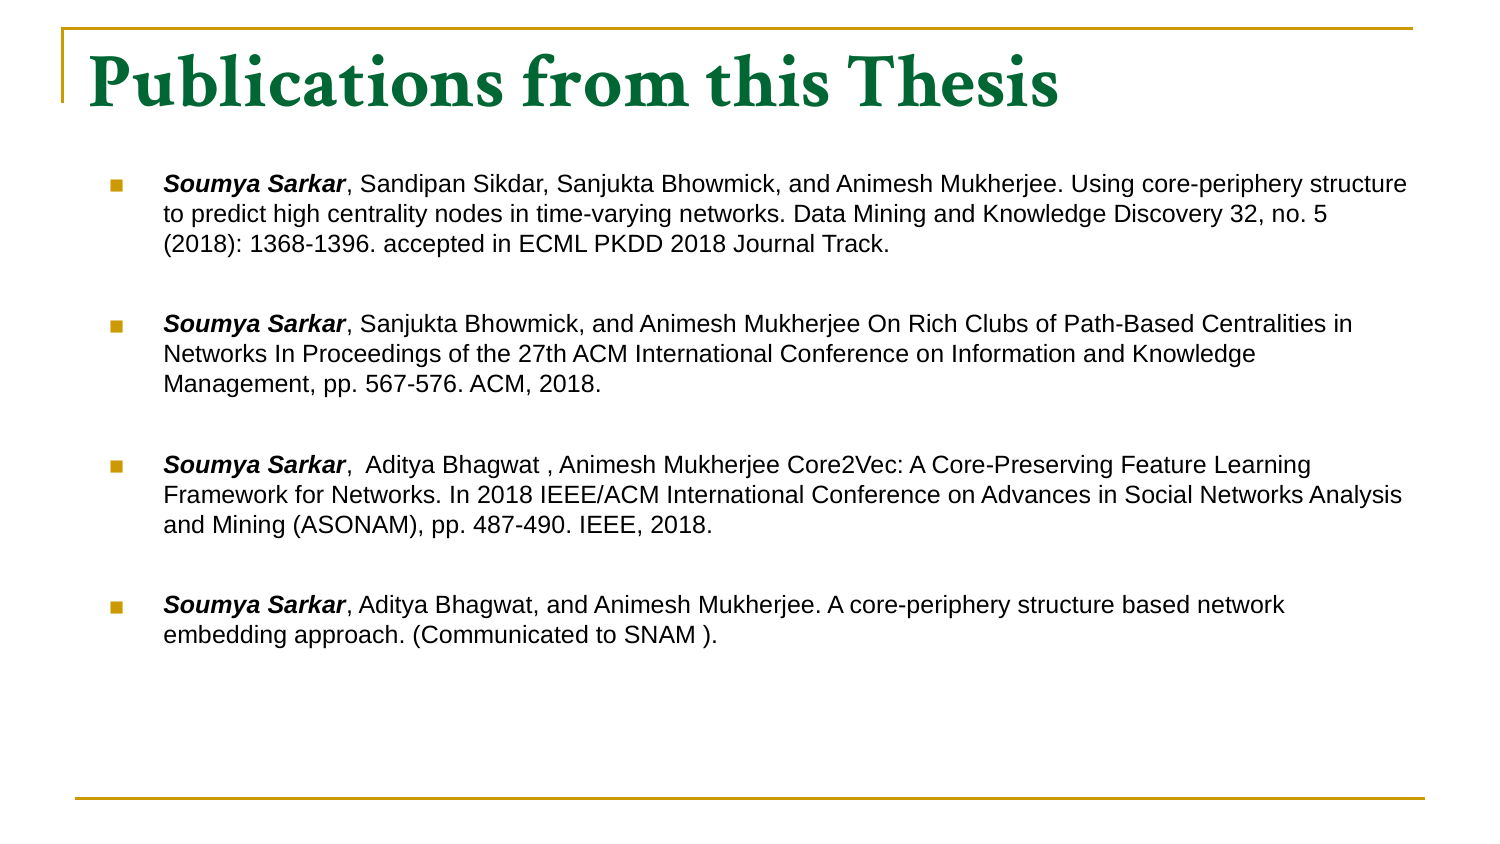

# Publications from this Thesis
Soumya Sarkar, Sandipan Sikdar, Sanjukta Bhowmick, and Animesh Mukherjee. Using core-periphery structure to predict high centrality nodes in time-varying networks. Data Mining and Knowledge Discovery 32, no. 5 (2018): 1368-1396. accepted in ECML PKDD 2018 Journal Track.

Soumya Sarkar, Sanjukta Bhowmick, and Animesh Mukherjee On Rich Clubs of Path-Based Centralities in Networks In Proceedings of the 27th ACM International Conference on Information and Knowledge Management, pp. 567-576. ACM, 2018.

Soumya Sarkar,  Aditya Bhagwat , Animesh Mukherjee Core2Vec: A Core-Preserving Feature Learning Framework for Networks. In 2018 IEEE/ACM International Conference on Advances in Social Networks Analysis and Mining (ASONAM), pp. 487-490. IEEE, 2018.

Soumya Sarkar, Aditya Bhagwat, and Animesh Mukherjee. A core-periphery structure based network embedding approach. (Communicated to SNAM ).